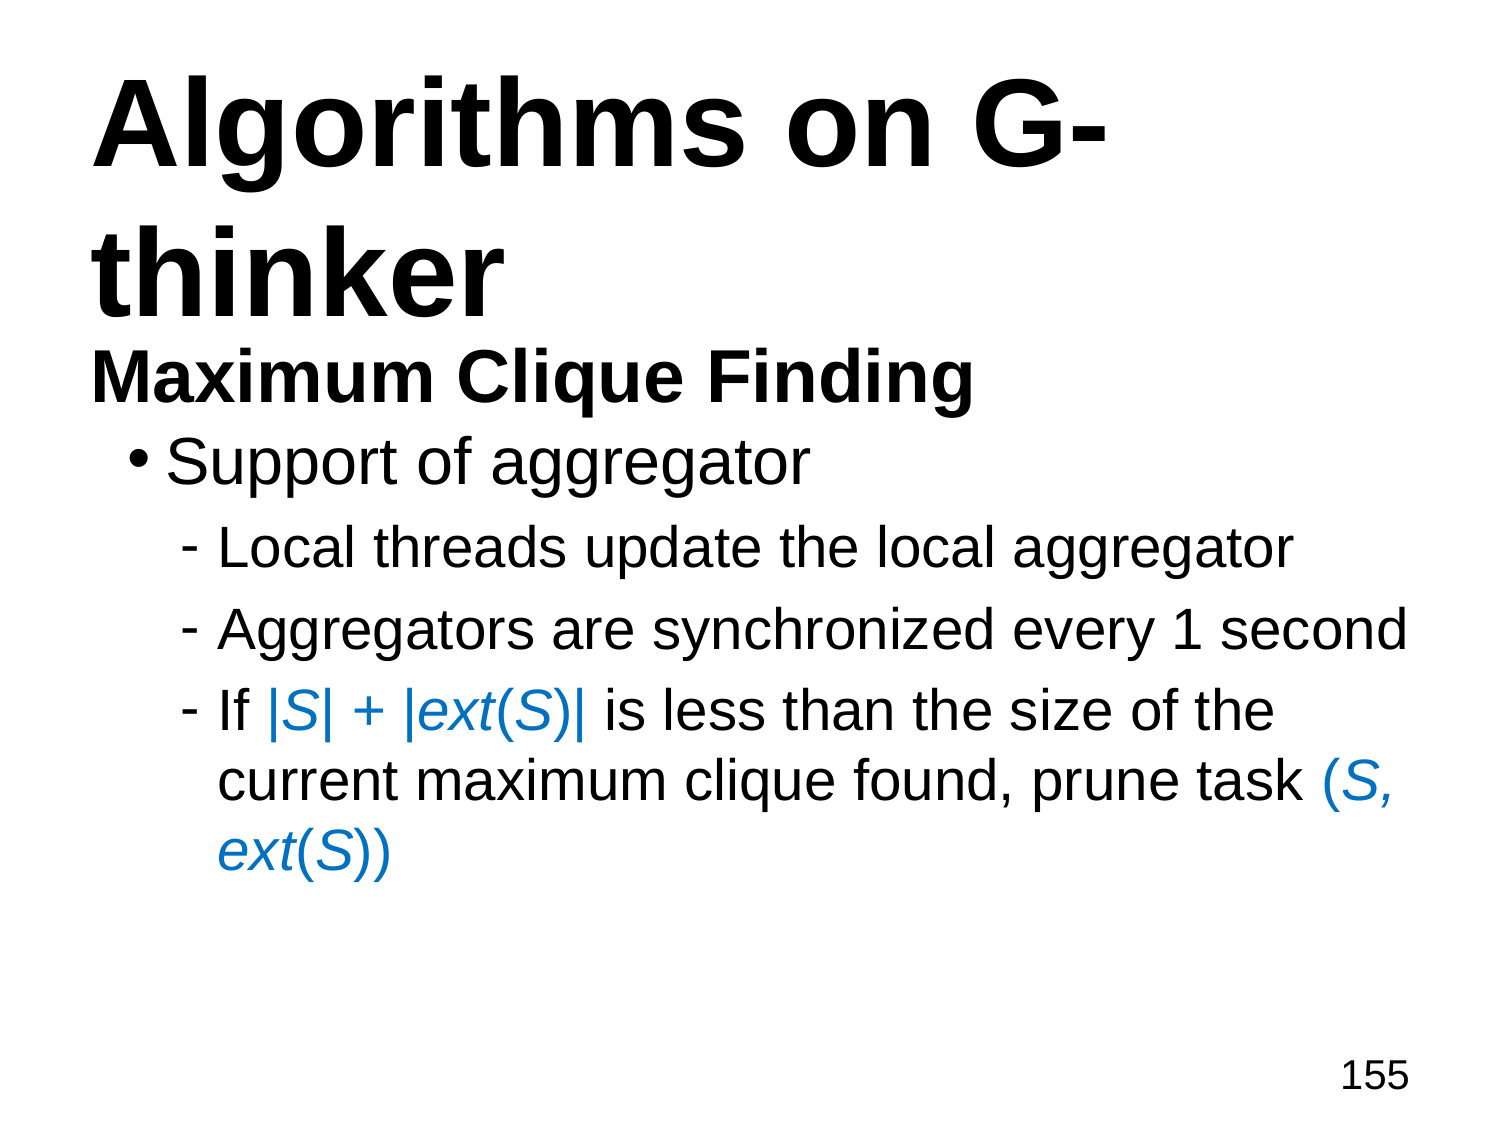

# Algorithms on G-thinker
Maximum Clique Finding
Support of aggregator
Local threads update the local aggregator
Aggregators are synchronized every 1 second
If |S| + |ext(S)| is less than the size of the current maximum clique found, prune task (S, ext(S))

155